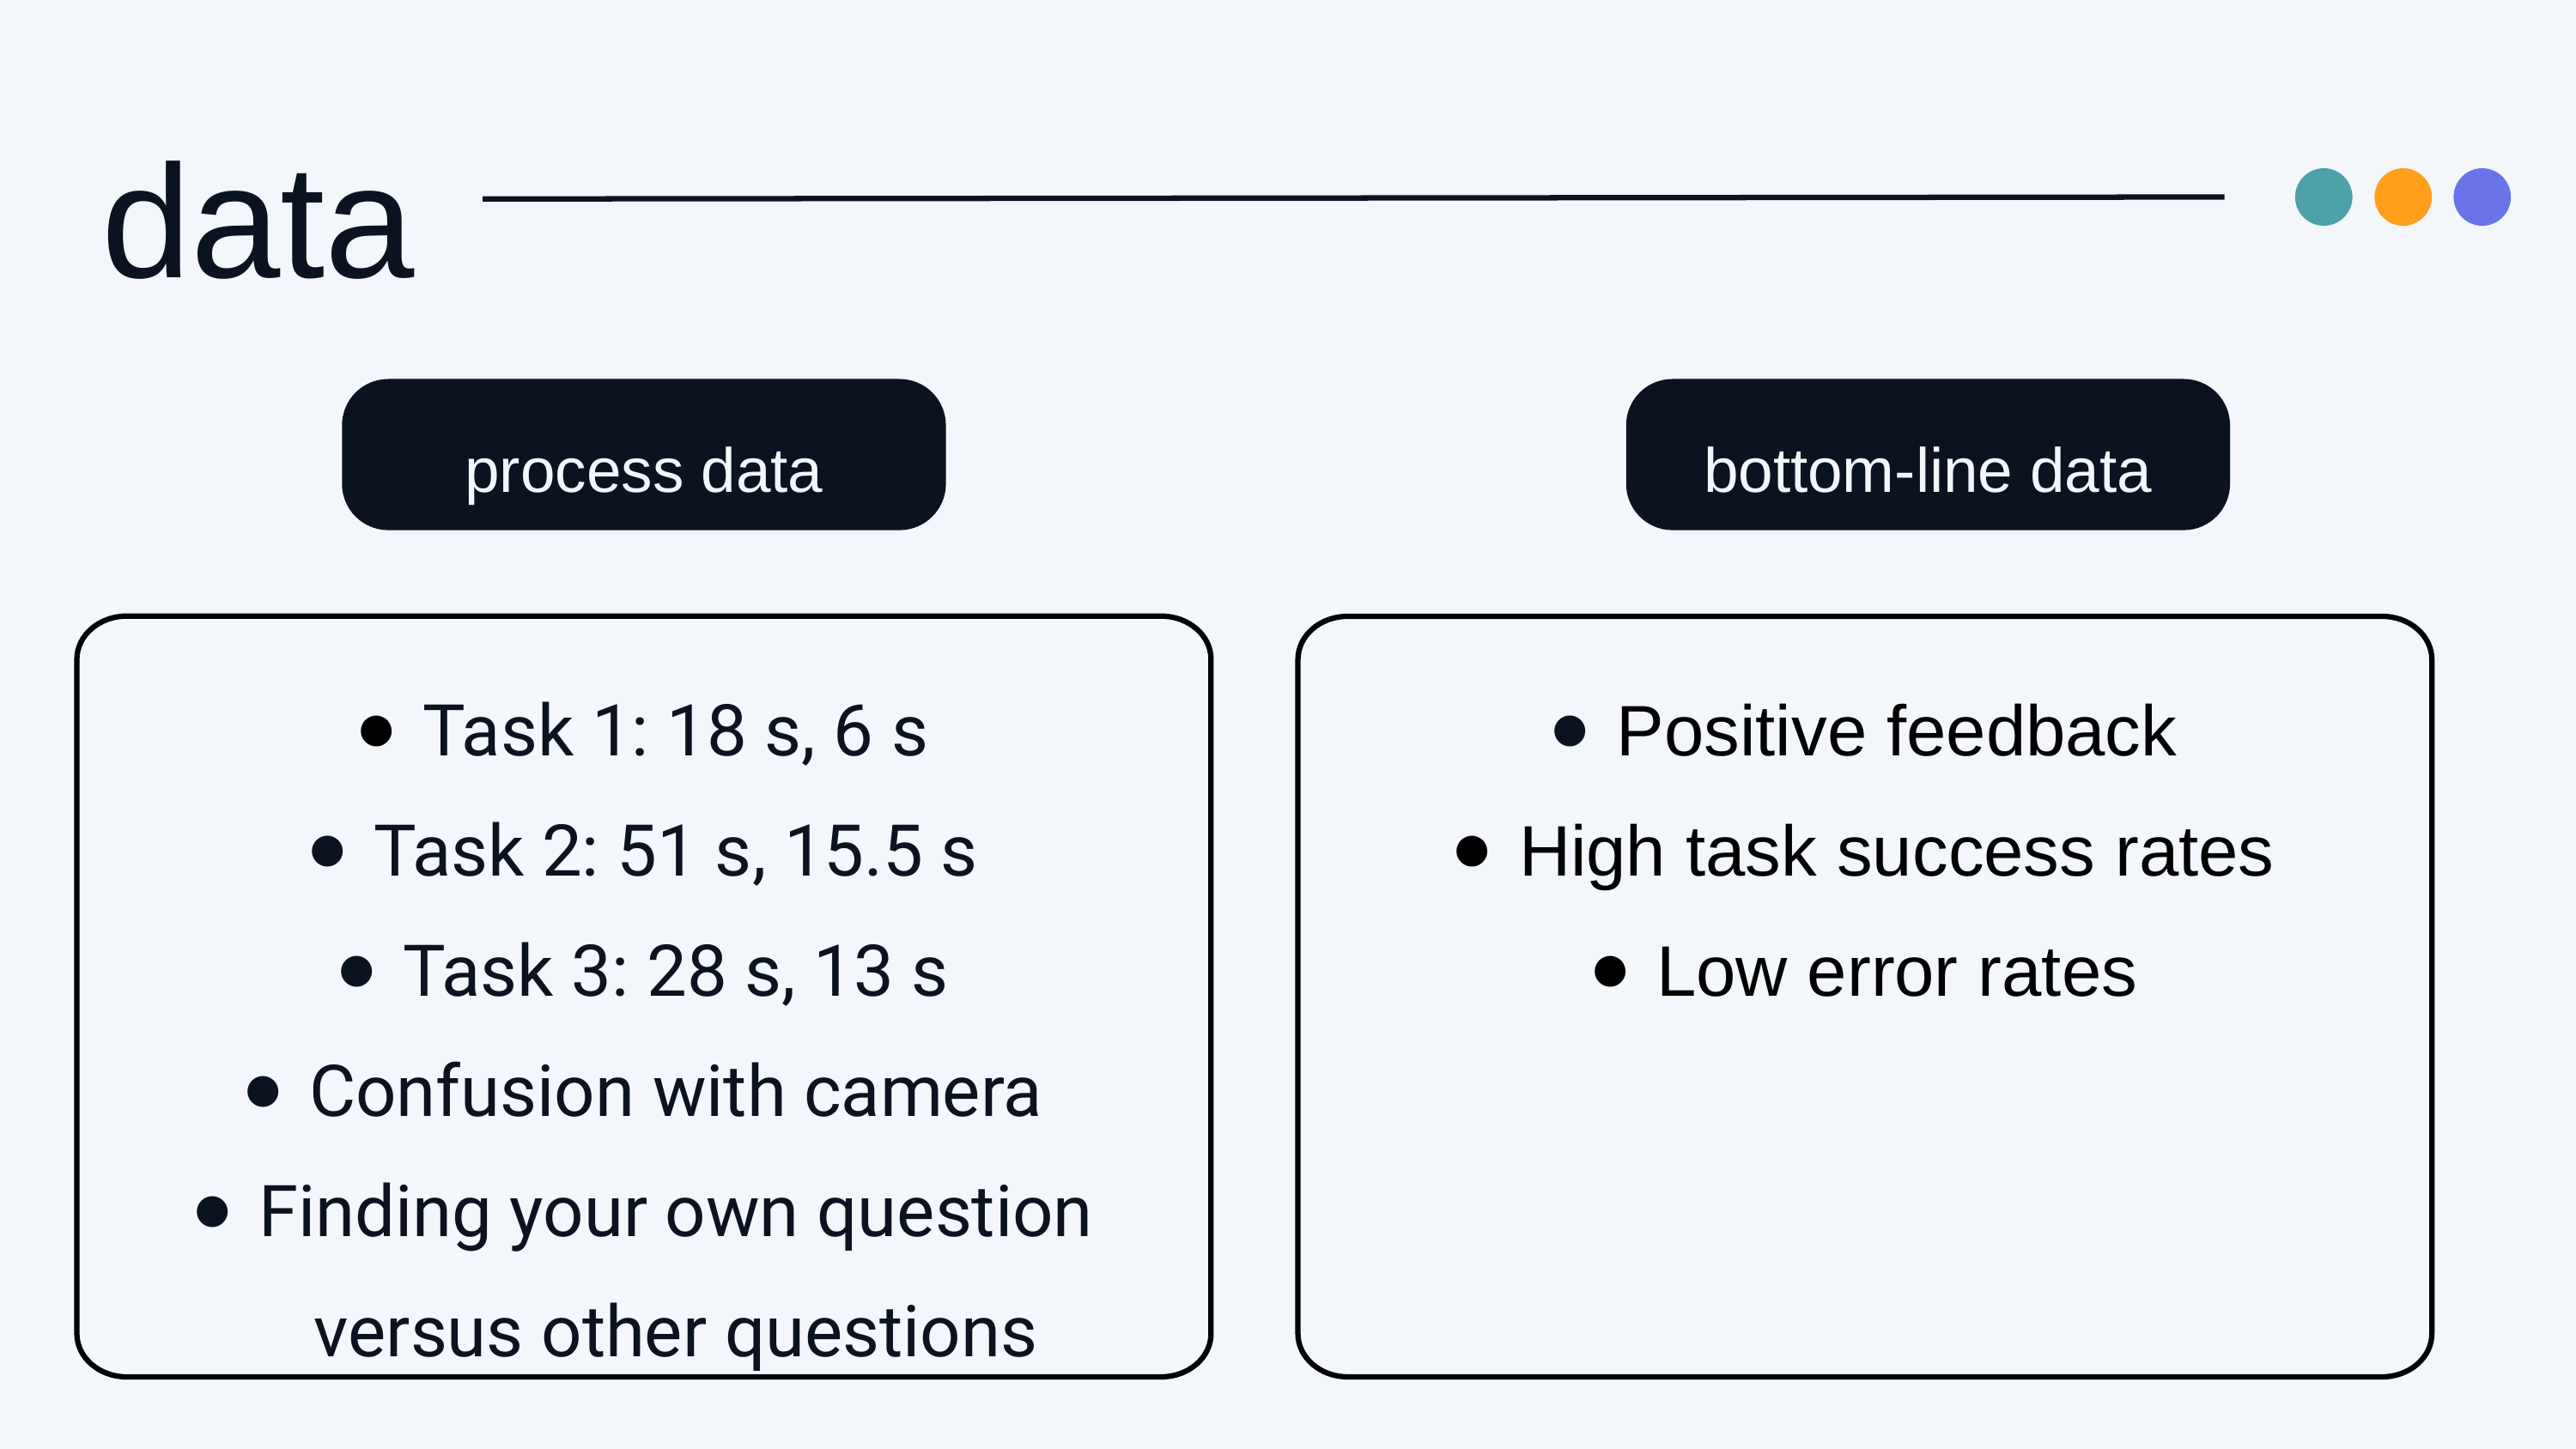

data

process data
bottom-line data

Task 1: 18 s, 6 s
Task 2: 51 s, 15.5 s
Task 3: 28 s, 13 s
Confusion with camera
Finding your own question versus other questions
Positive feedback
High task success rates
Low error rates